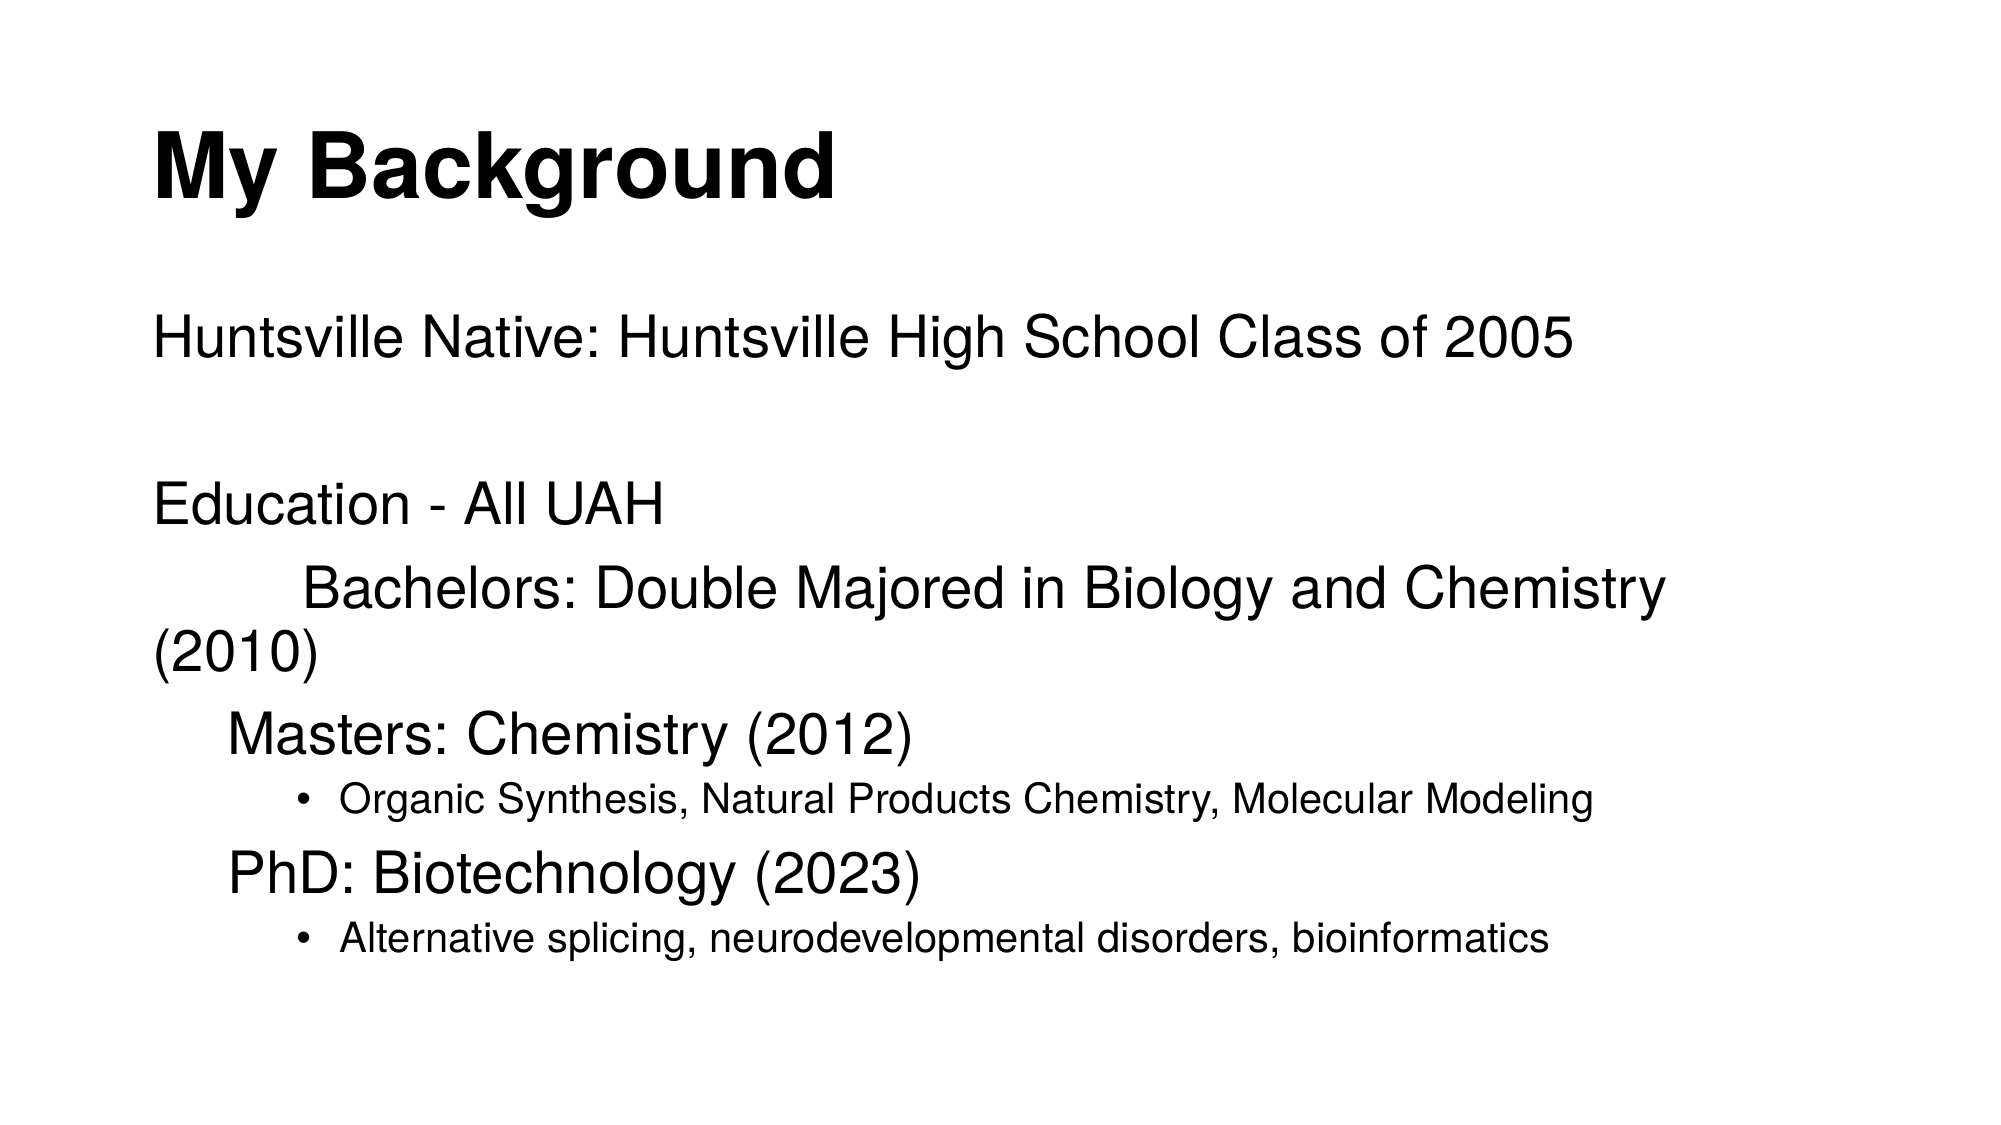

# My Background
Huntsville Native: Huntsville High School Class of 2005

Education - All UAH
	Bachelors: Double Majored in Biology and Chemistry (2010)
Masters: Chemistry (2012)
Organic Synthesis, Natural Products Chemistry, Molecular Modeling
PhD: Biotechnology (2023)
Alternative splicing, neurodevelopmental disorders, bioinformatics